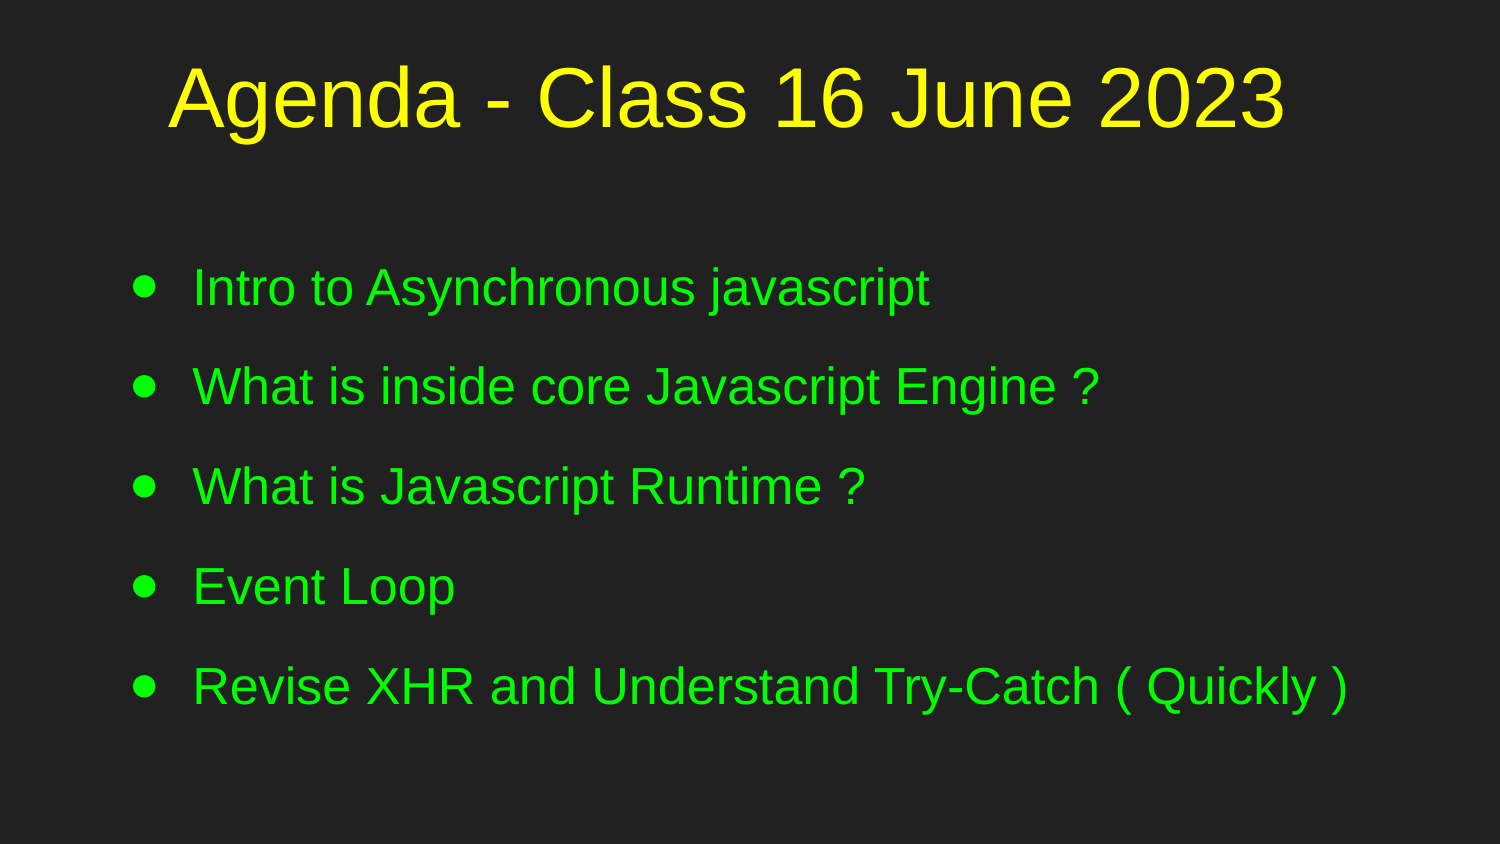

# Agenda - Class 16 June 2023

Intro to Asynchronous javascript

What is inside core Javascript Engine ?

What is Javascript Runtime ?

Event Loop

Revise XHR and Understand Try-Catch ( Quickly )